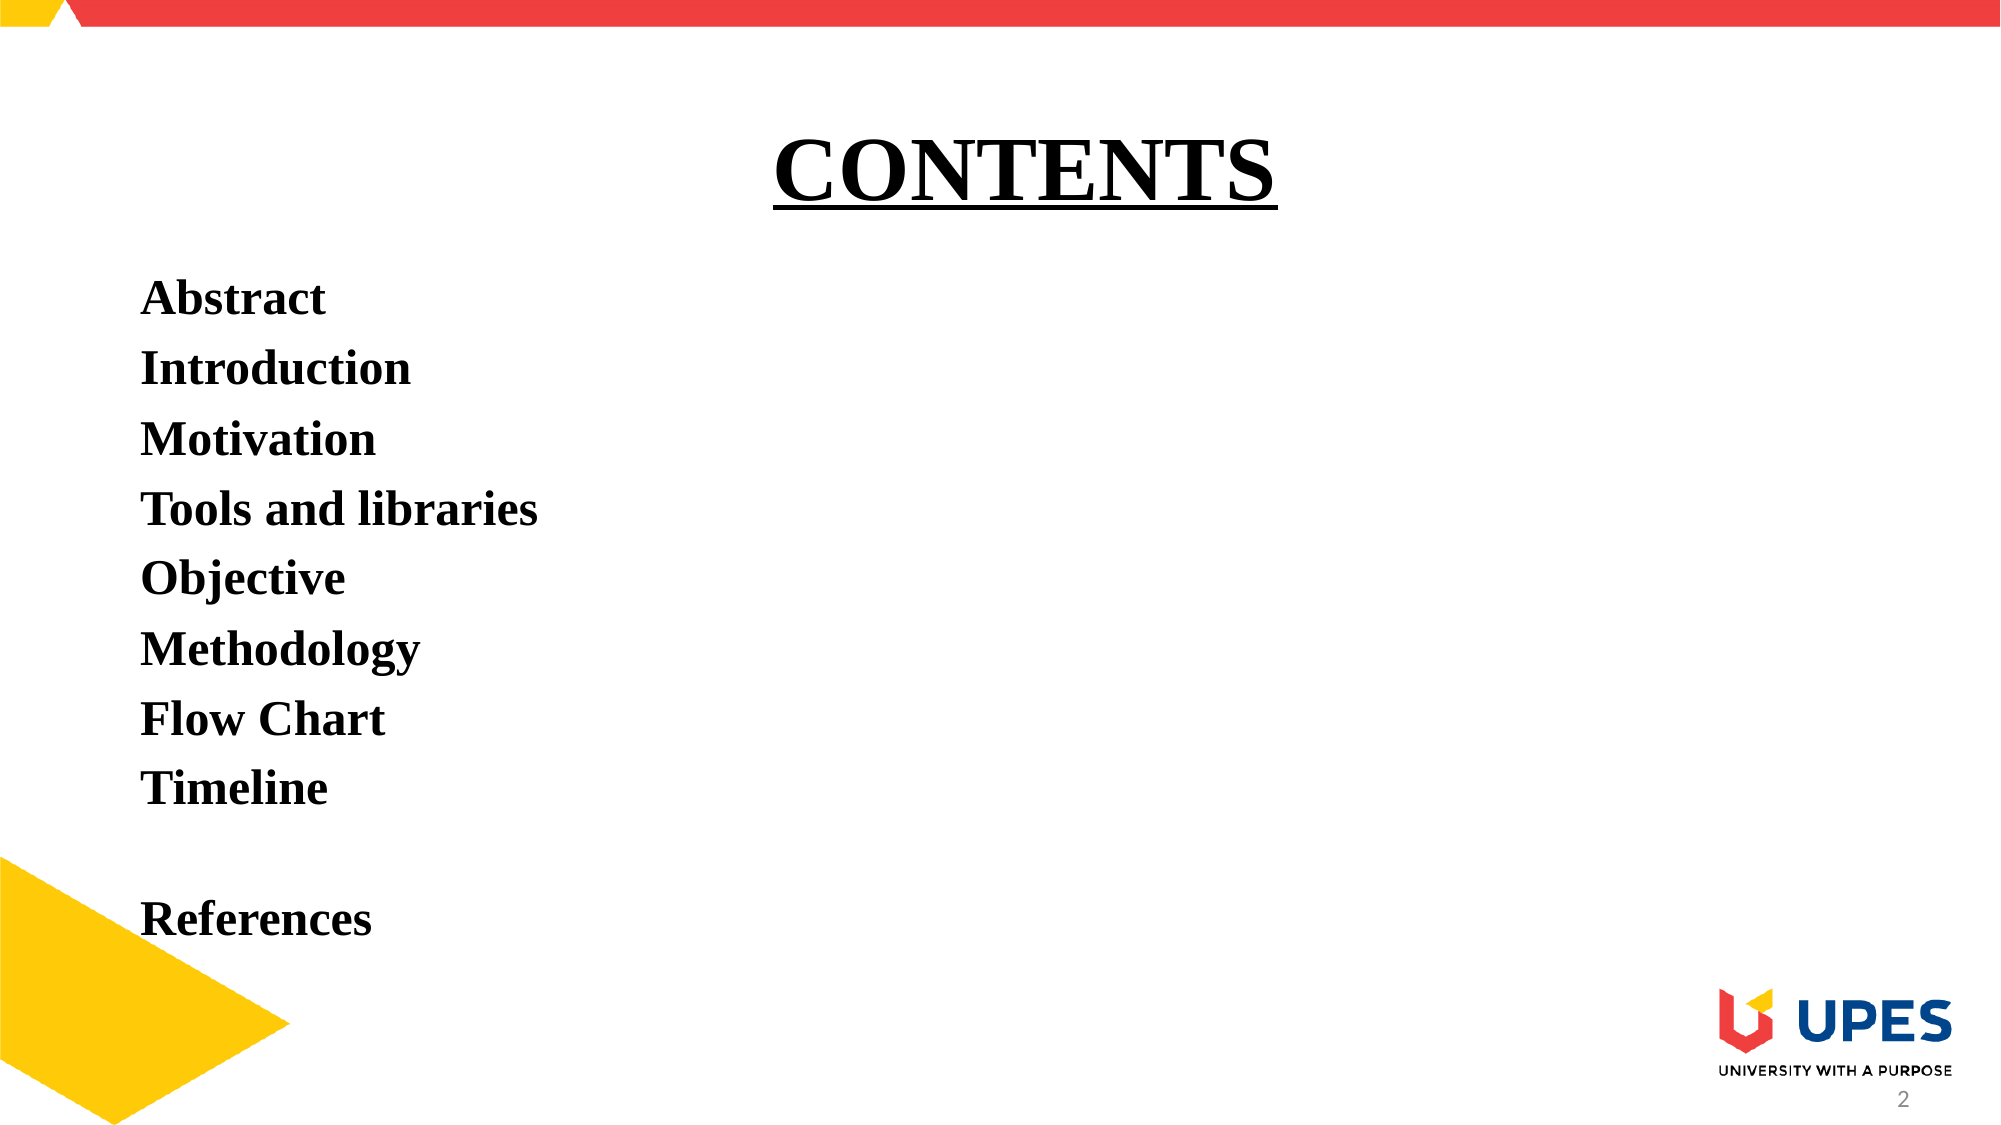

# CONTENTS
Abstract
Introduction
Motivation
Tools and libraries
Objective
Methodology
Flow Chart
Timeline
References